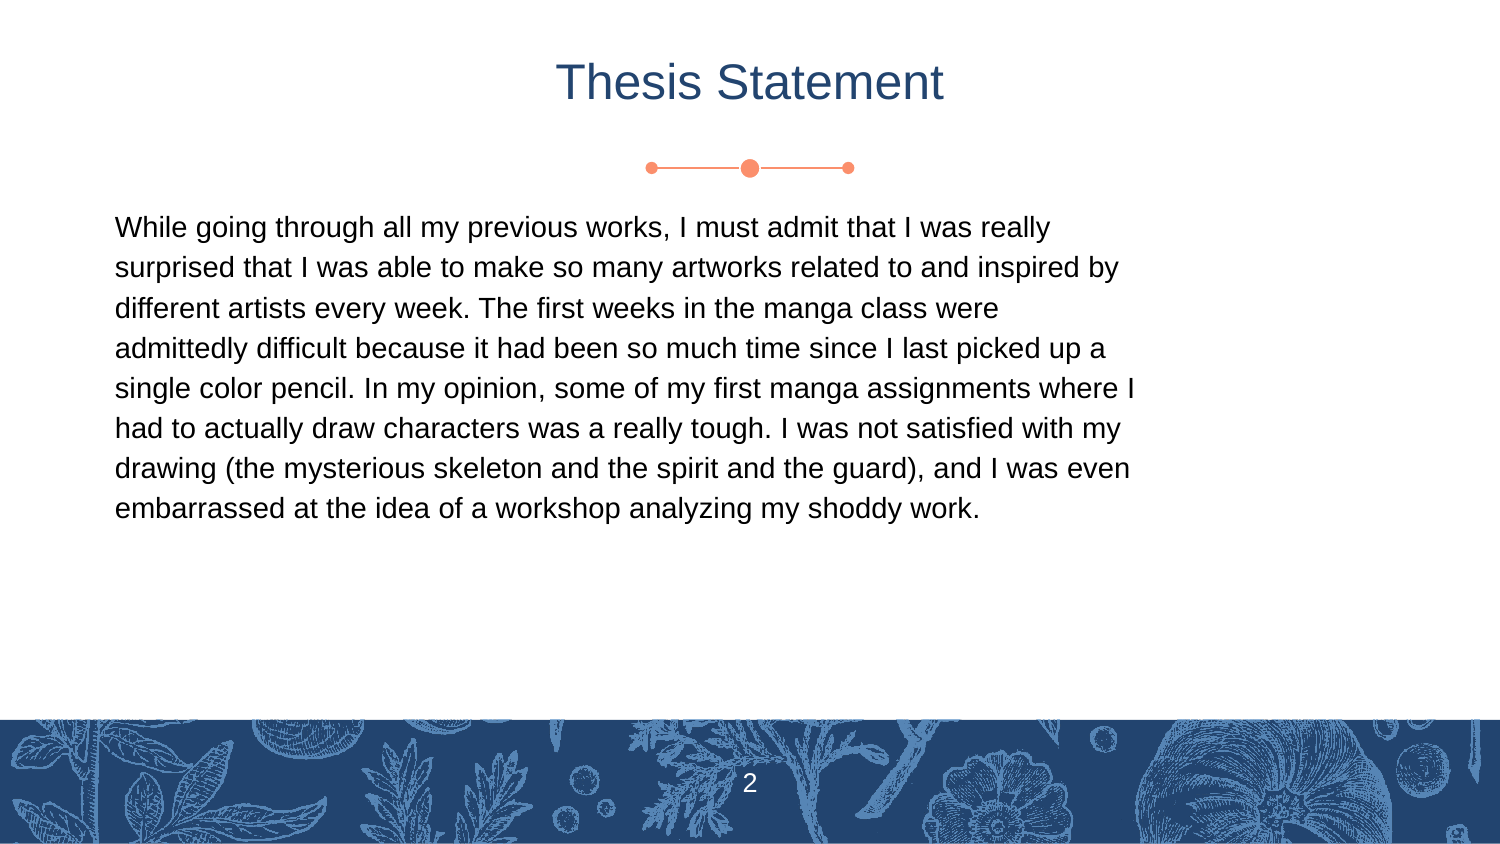

# Thesis Statement
While going through all my previous works, I must admit that I was really surprised that I was able to make so many artworks related to and inspired by different artists every week. The first weeks in the manga class were admittedly difficult because it had been so much time since I last picked up a single color pencil. In my opinion, some of my first manga assignments where I had to actually draw characters was a really tough. I was not satisfied with my drawing (the mysterious skeleton and the spirit and the guard), and I was even embarrassed at the idea of a workshop analyzing my shoddy work.

2